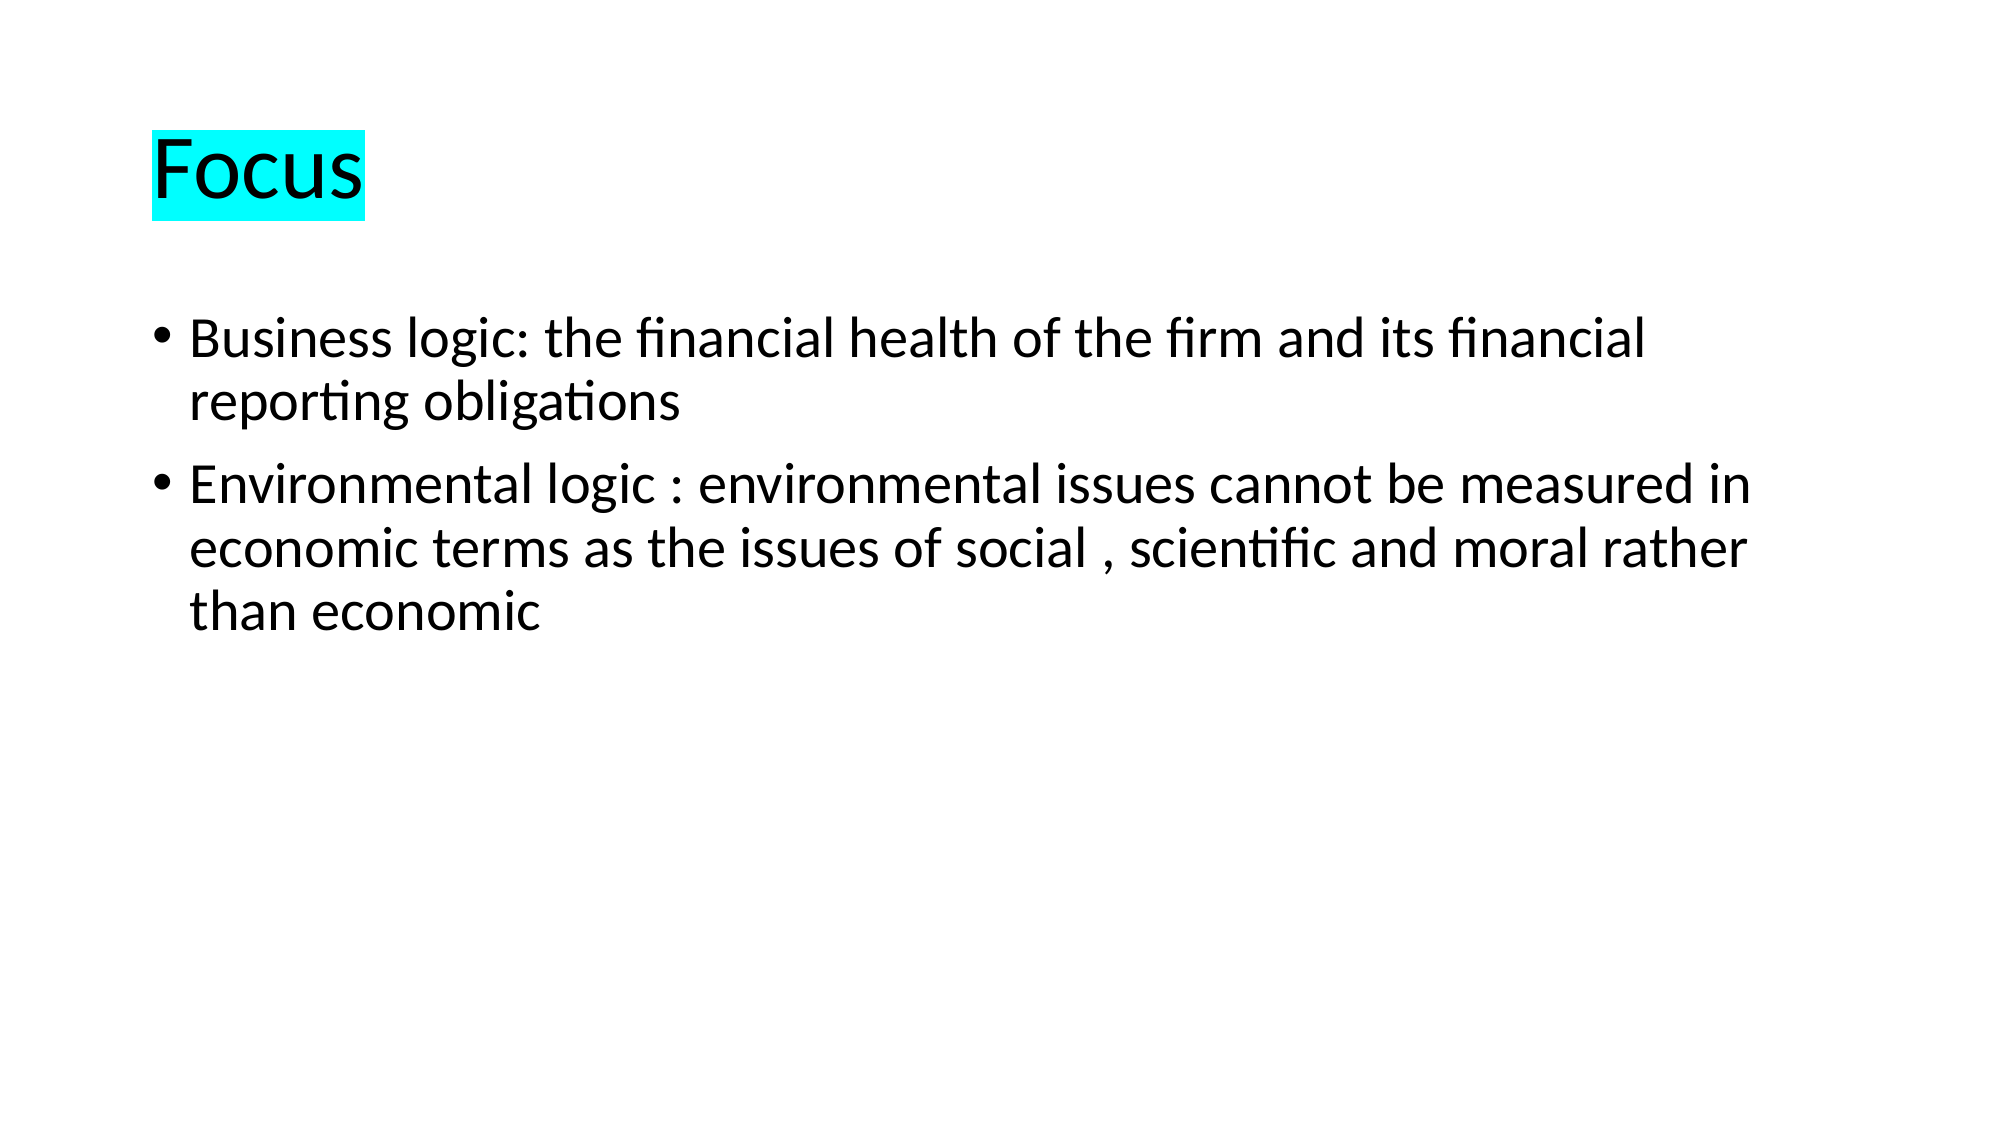

# Focus
Business logic: the financial health of the firm and its financial reporting obligations
Environmental logic : environmental issues cannot be measured in economic terms as the issues of social , scientific and moral rather than economic